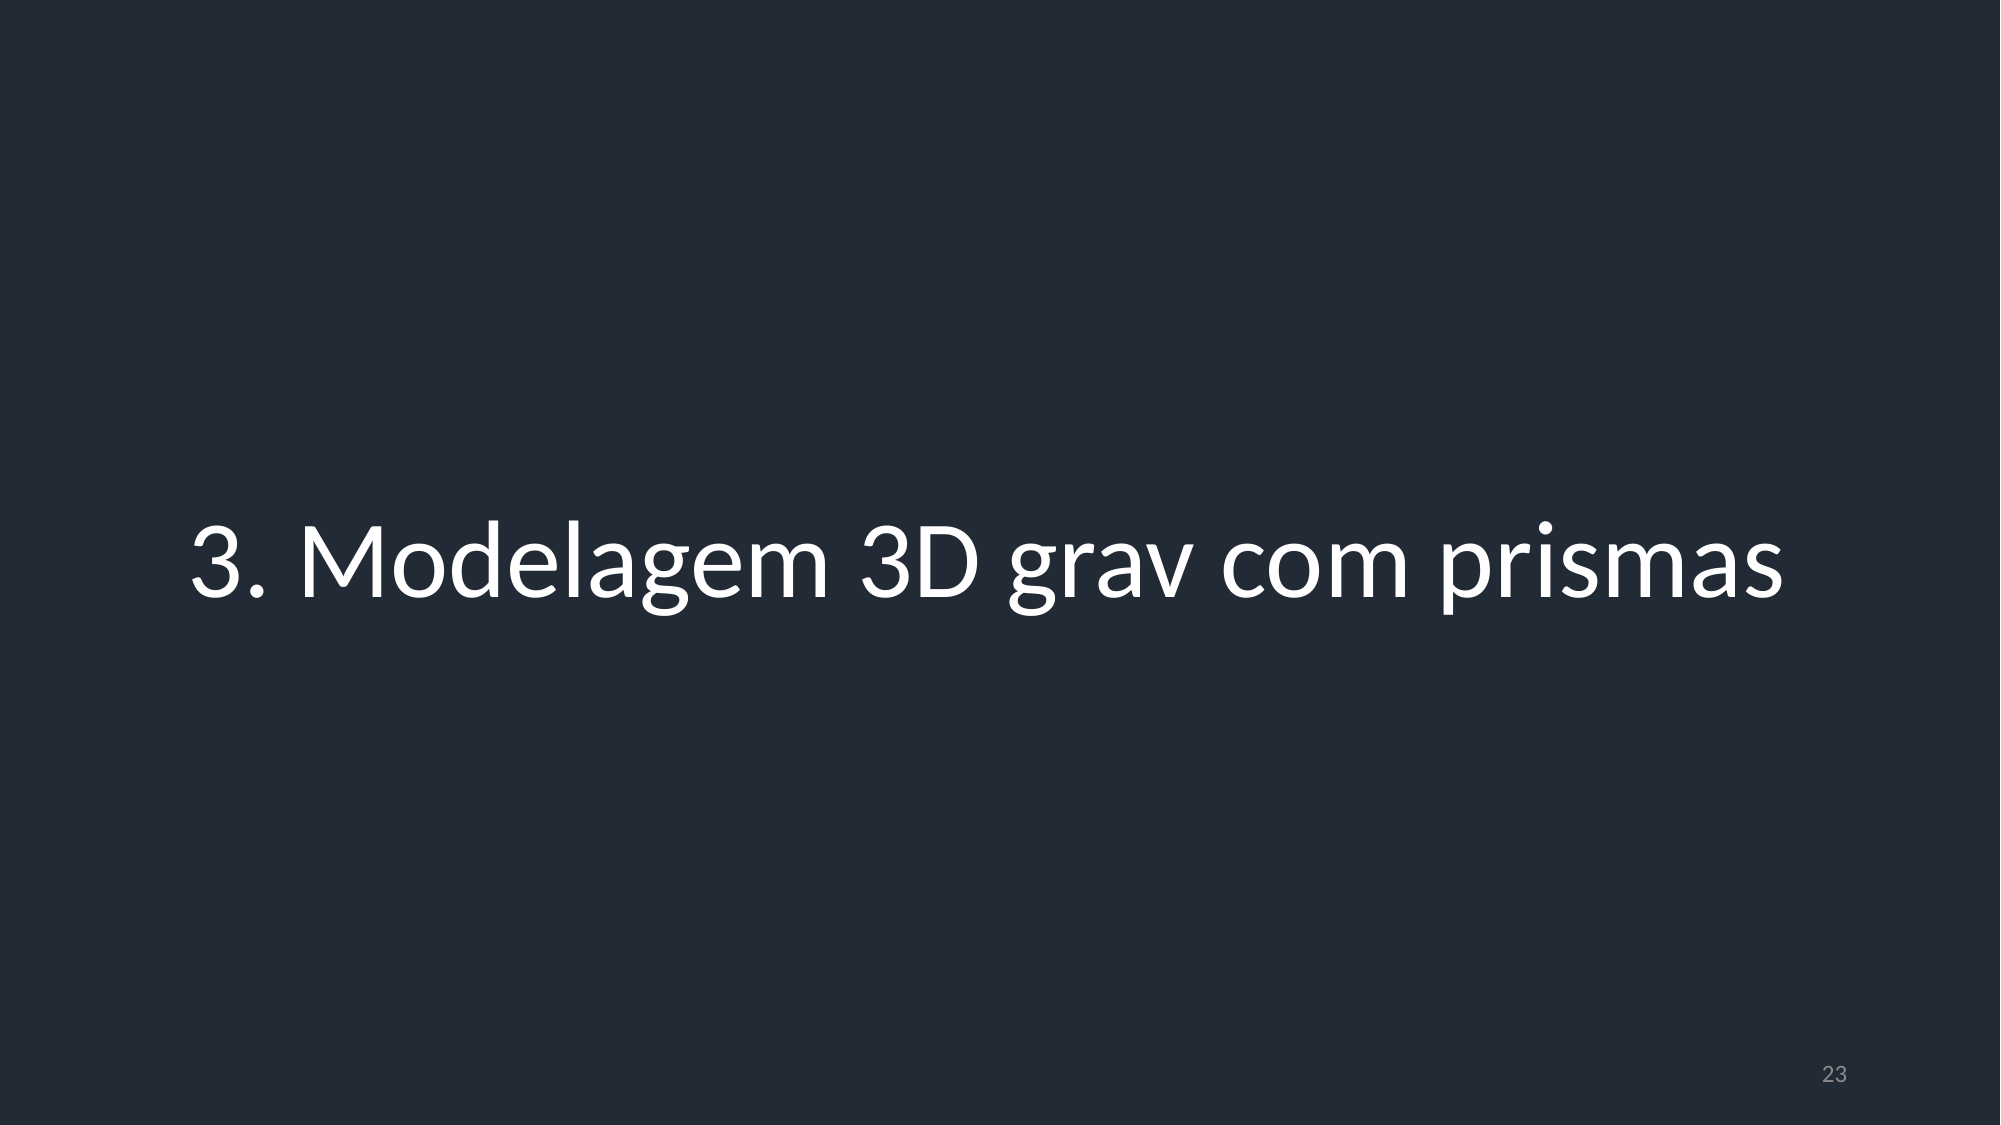

3. Modelagem 3D grav com prismas
23